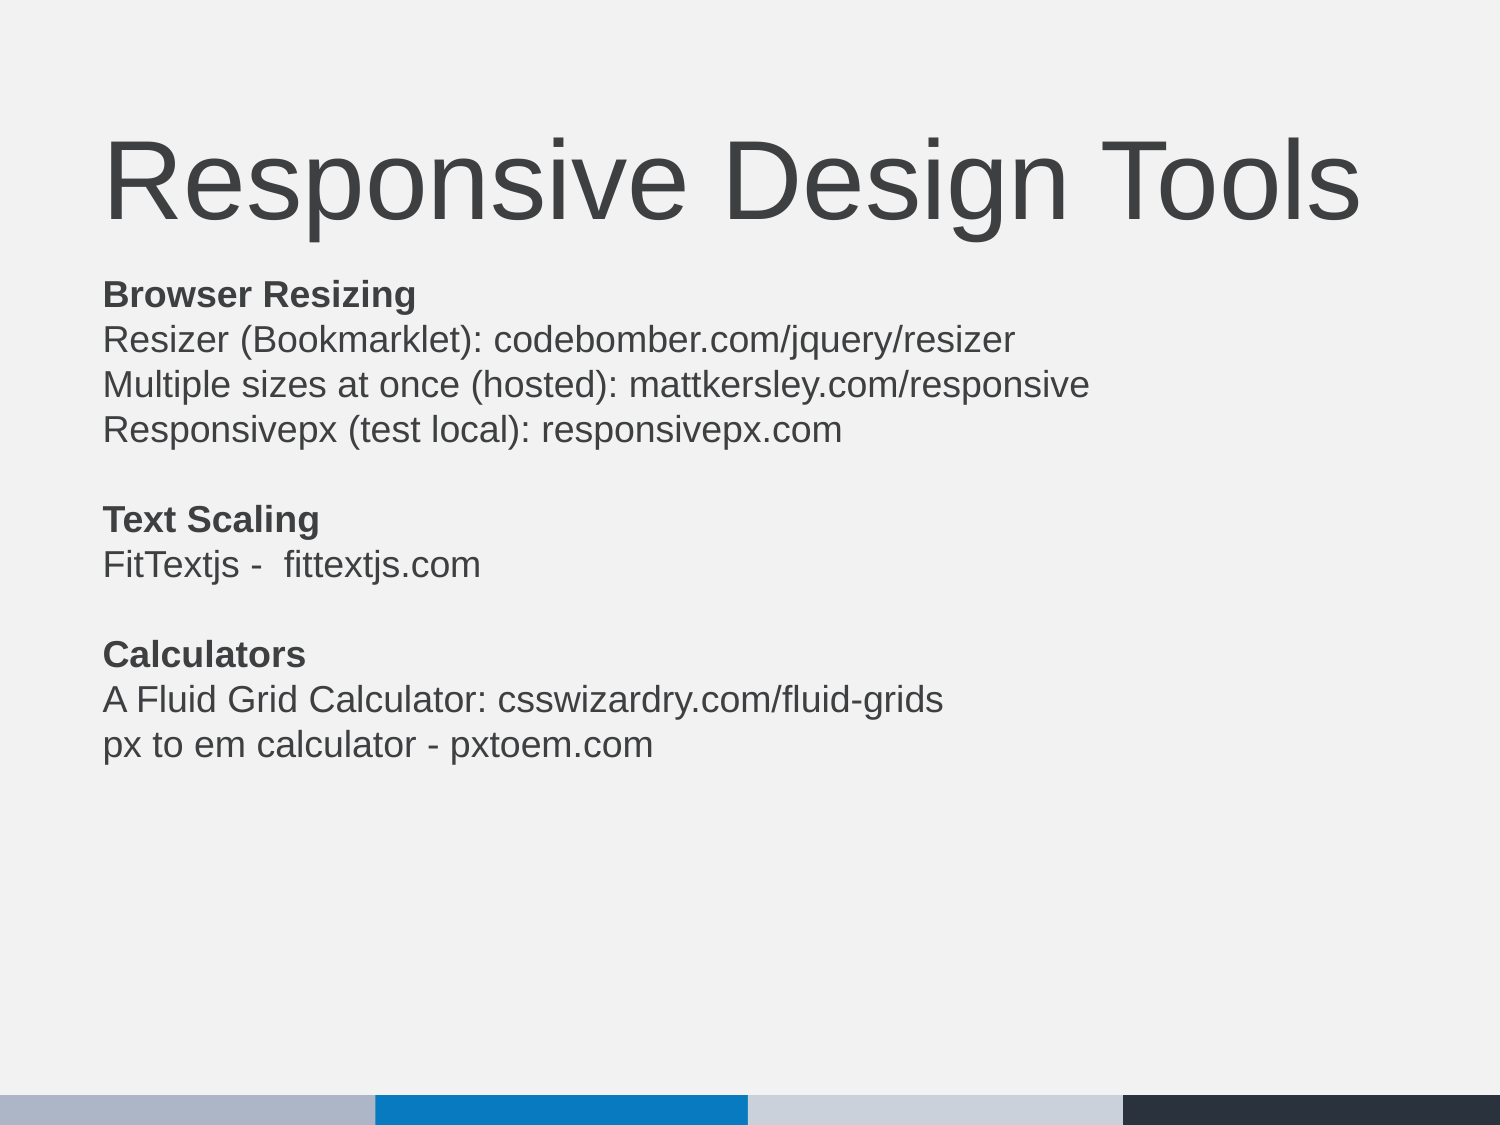

Responsive Design Tools
Browser Resizing
Resizer (Bookmarklet): codebomber.com/jquery/resizer
Multiple sizes at once (hosted): mattkersley.com/responsive
Responsivepx (test local): responsivepx.com

Text Scaling
FitTextjs -  fittextjs.com

Calculators
A Fluid Grid Calculator: csswizardry.com/fluid-grids
px to em calculator - pxtoem.com